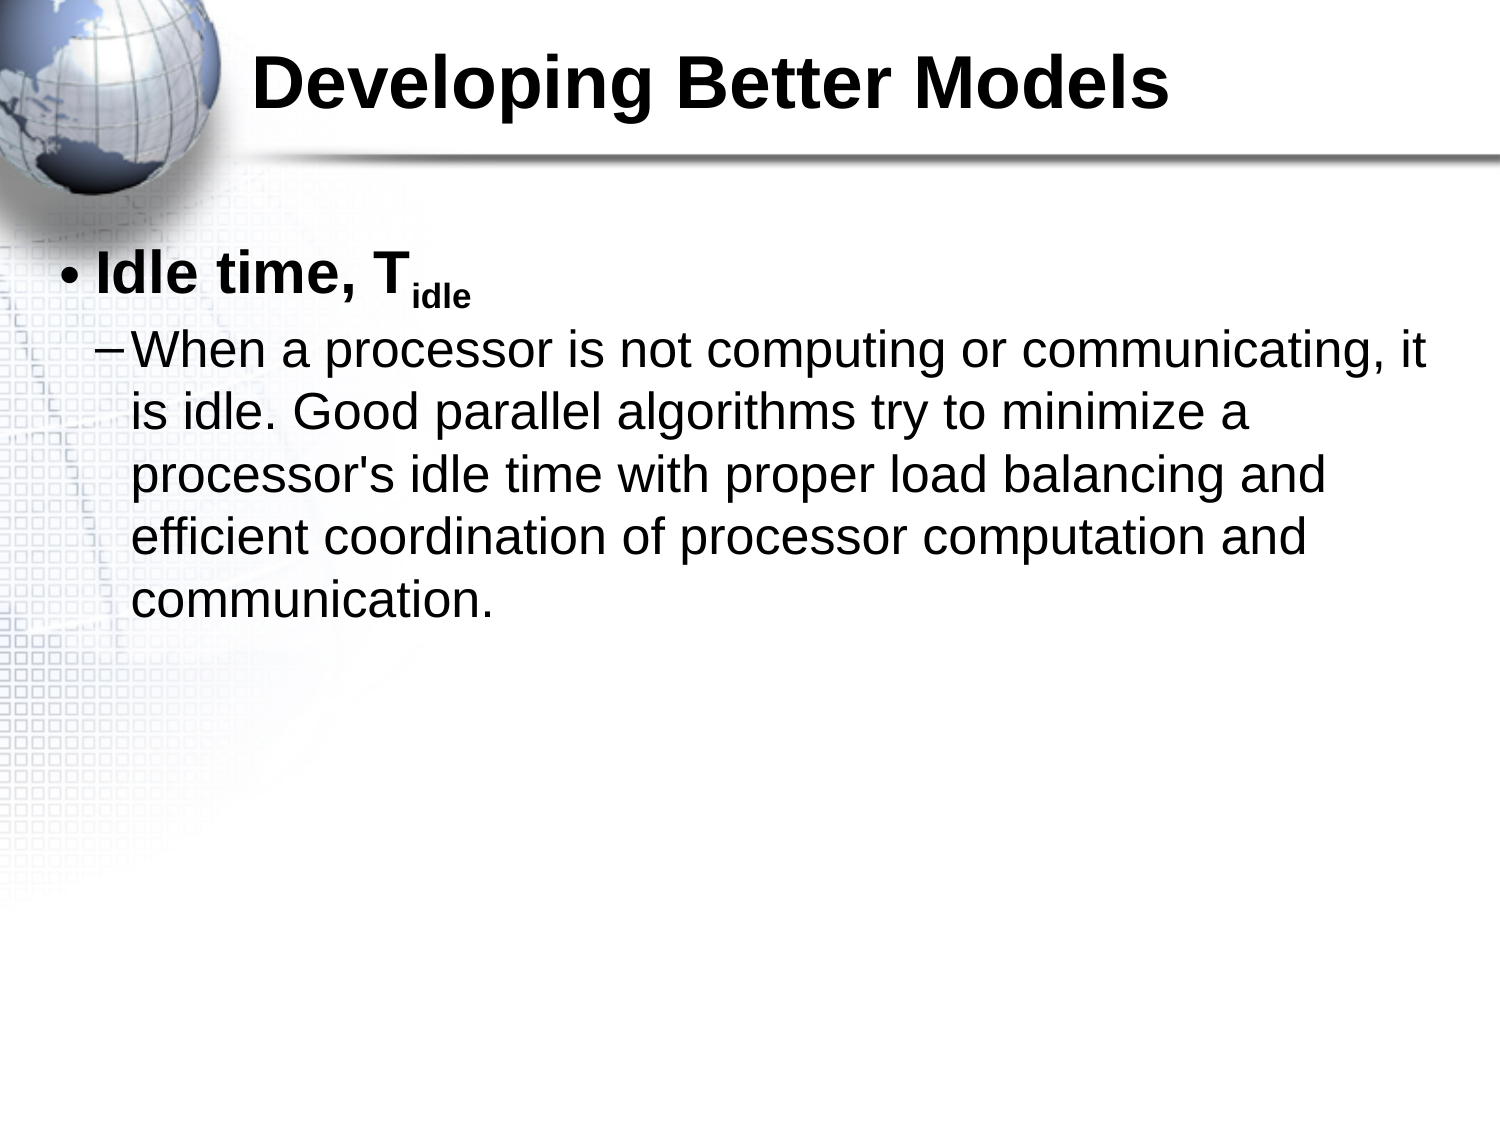

Developing Better Models
Idle time, Tidle
When a processor is not computing or communicating, it is idle. Good parallel algorithms try to minimize a processor's idle time with proper load balancing and efficient coordination of processor computation and communication.